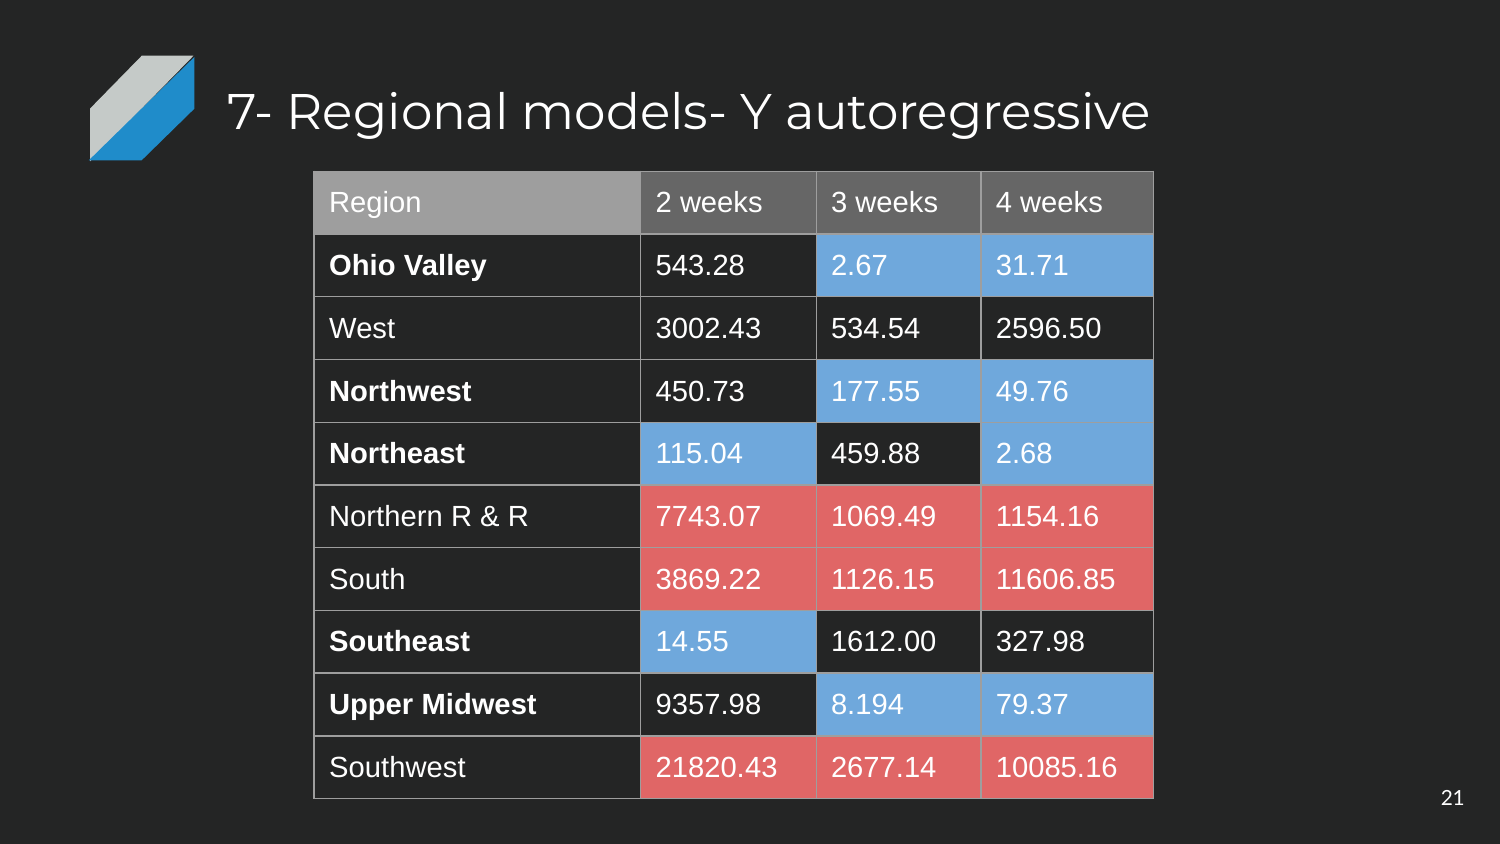

# 7- Regional models- Y autoregressive
| Region | 2 weeks | 3 weeks | 4 weeks |
| --- | --- | --- | --- |
| Ohio Valley | 543.28 | 2.67 | 31.71 |
| West | 3002.43 | 534.54 | 2596.50 |
| Northwest | 450.73 | 177.55 | 49.76 |
| Northeast | 115.04 | 459.88 | 2.68 |
| Northern R & R | 7743.07 | 1069.49 | 1154.16 |
| South | 3869.22 | 1126.15 | 11606.85 |
| Southeast | 14.55 | 1612.00 | 327.98 |
| Upper Midwest | 9357.98 | 8.194 | 79.37 |
| Southwest | 21820.43 | 2677.14 | 10085.16 |
21